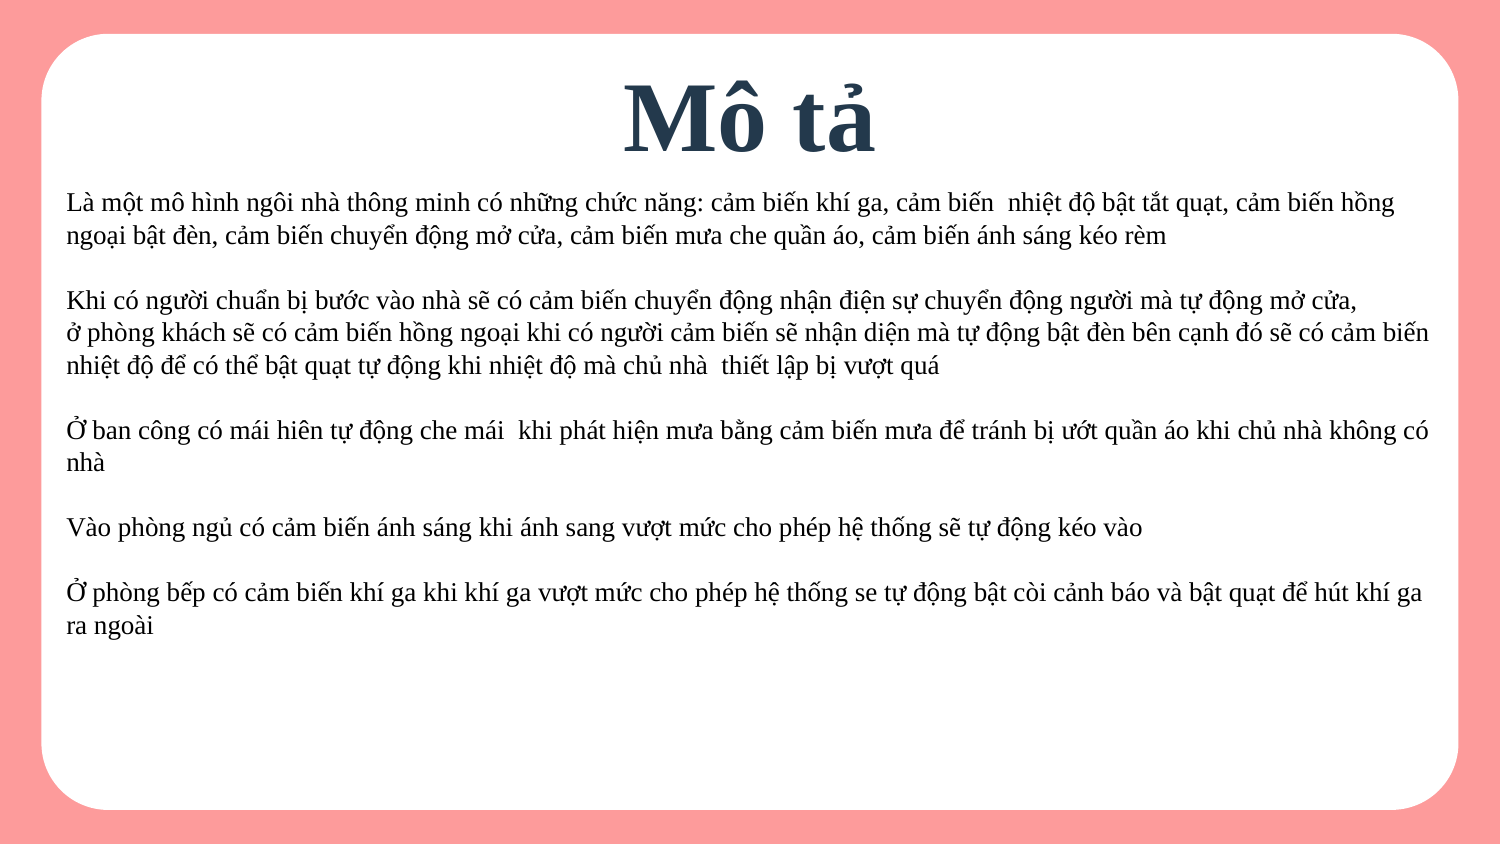

Mô tả
Là một mô hình ngôi nhà thông minh có những chức năng: cảm biến khí ga, cảm biến  nhiệt độ bật tắt quạt, cảm biến hồng ngoại bật đèn, cảm biến chuyển động mở cửa, cảm biến mưa che quần áo, cảm biến ánh sáng kéo rèm

Khi có người chuẩn bị bước vào nhà sẽ có cảm biến chuyển động nhận điện sự chuyển động người mà tự động mở cửa, ở phòng khách sẽ có cảm biến hồng ngoại khi có người cảm biến sẽ nhận diện mà tự động bật đèn bên cạnh đó sẽ có cảm biến nhiệt độ để có thể bật quạt tự động khi nhiệt độ mà chủ nhà  thiết lập bị vượt quá

Ở ban công có mái hiên tự động che mái  khi phát hiện mưa bằng cảm biến mưa để tránh bị ướt quần áo khi chủ nhà không có nhà

Vào phòng ngủ có cảm biến ánh sáng khi ánh sang vượt mức cho phép hệ thống sẽ tự động kéo vào

Ở phòng bếp có cảm biến khí ga khi khí ga vượt mức cho phép hệ thống se tự động bật còi cảnh báo và bật quạt để hút khí ga ra ngoài